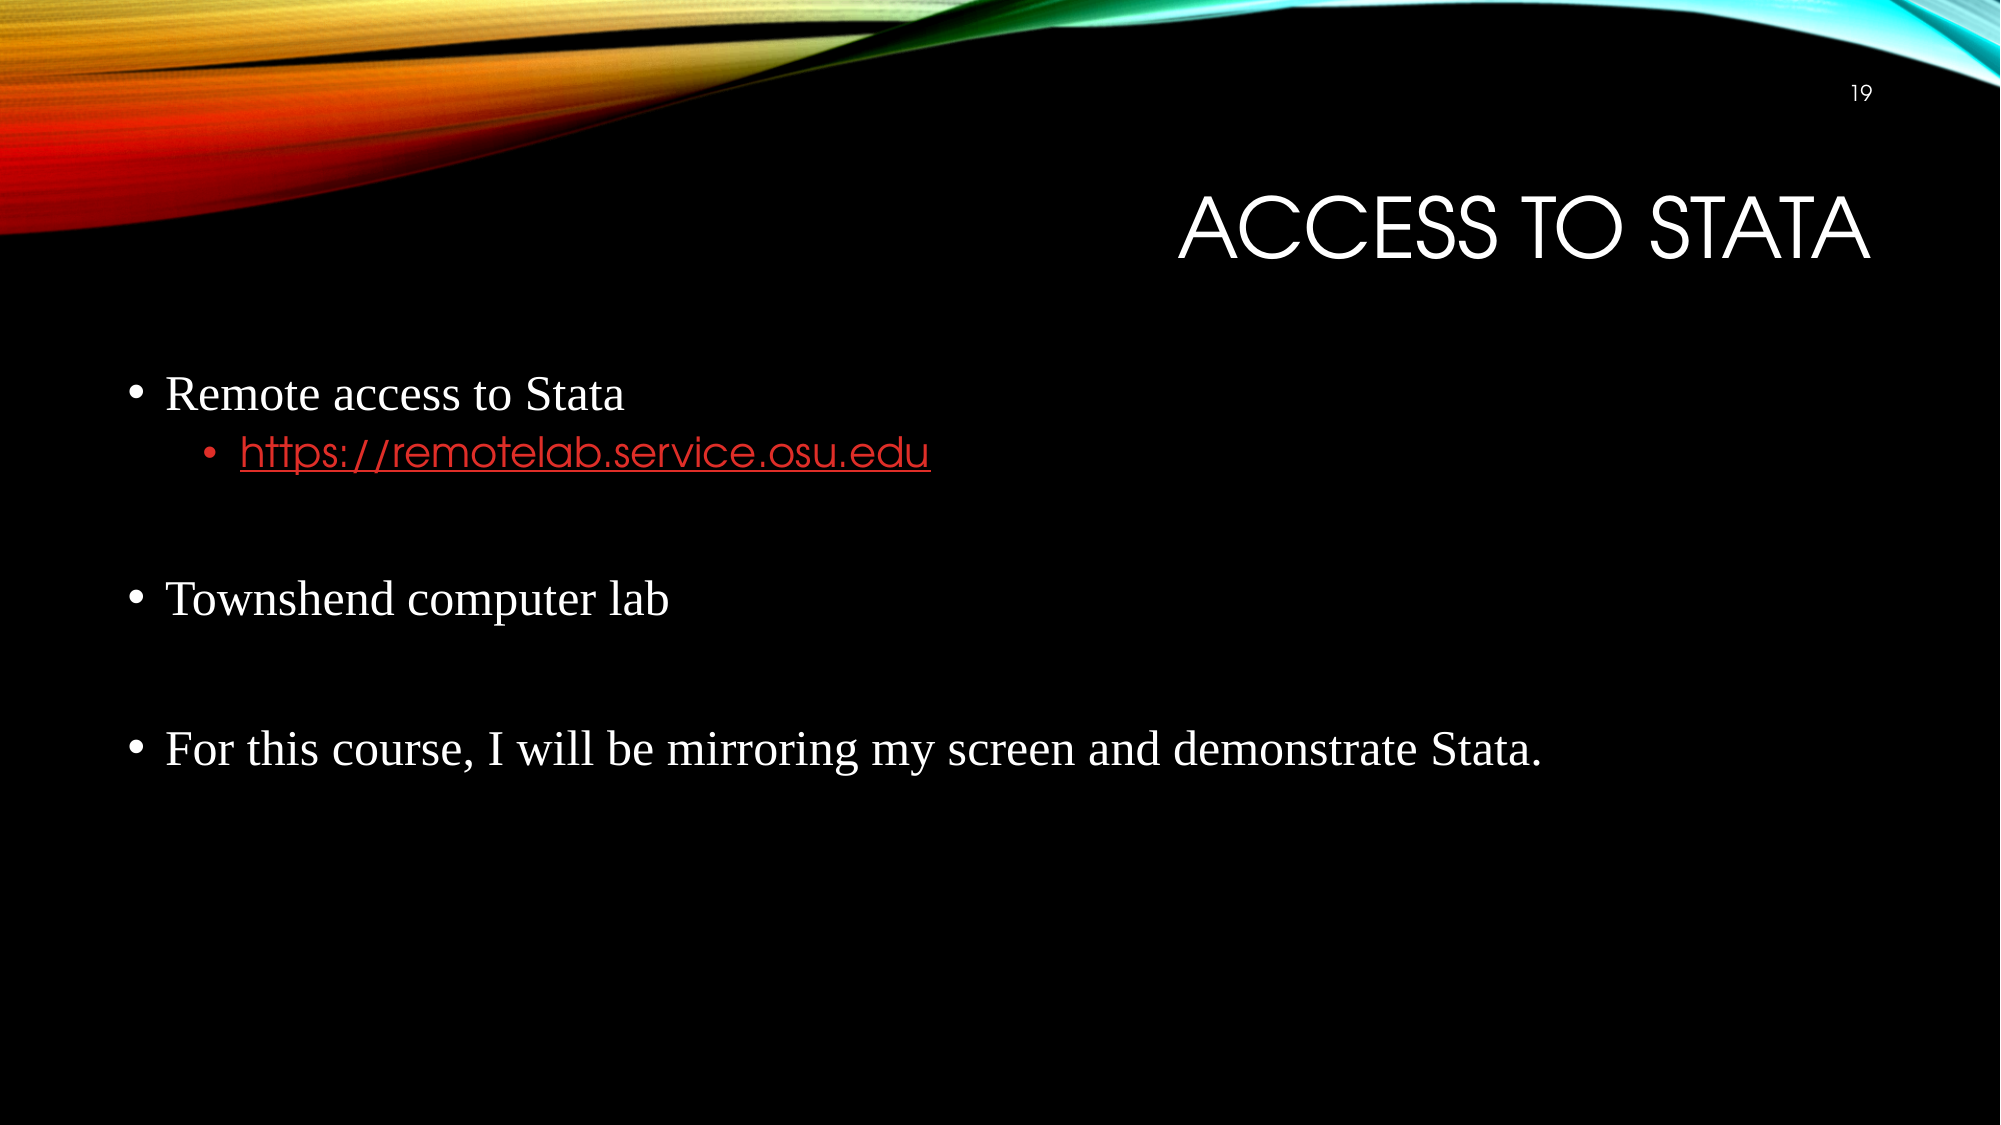

19
# access to stata
Remote access to Stata
https://remotelab.service.osu.edu

Townshend computer lab

For this course, I will be mirroring my screen and demonstrate Stata.